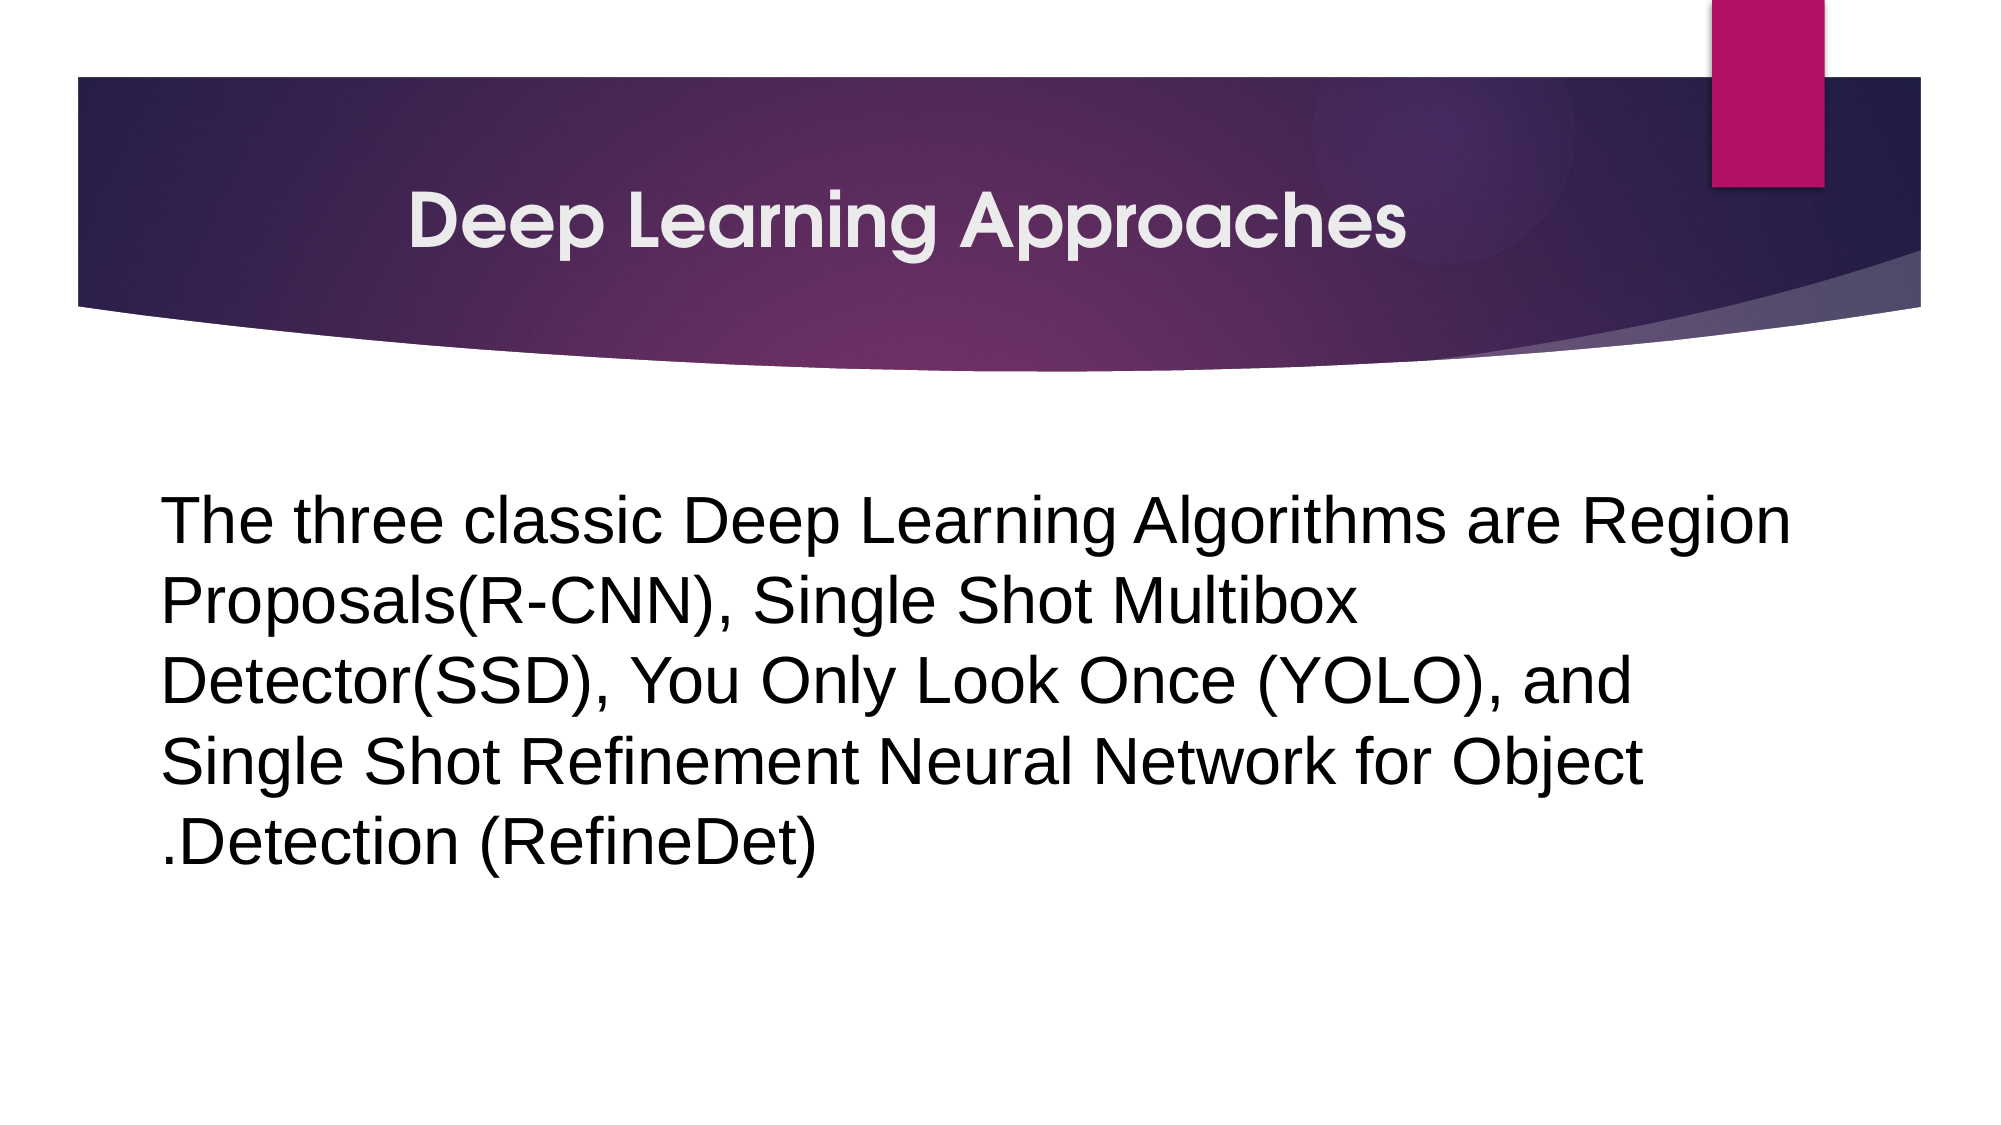

# Deep Learning Approaches
The three classic Deep Learning Algorithms are Region Proposals(R-CNN), Single Shot Multibox Detector(SSD), You Only Look Once (YOLO), and Single Shot Refinement Neural Network for Object Detection (RefineDet).